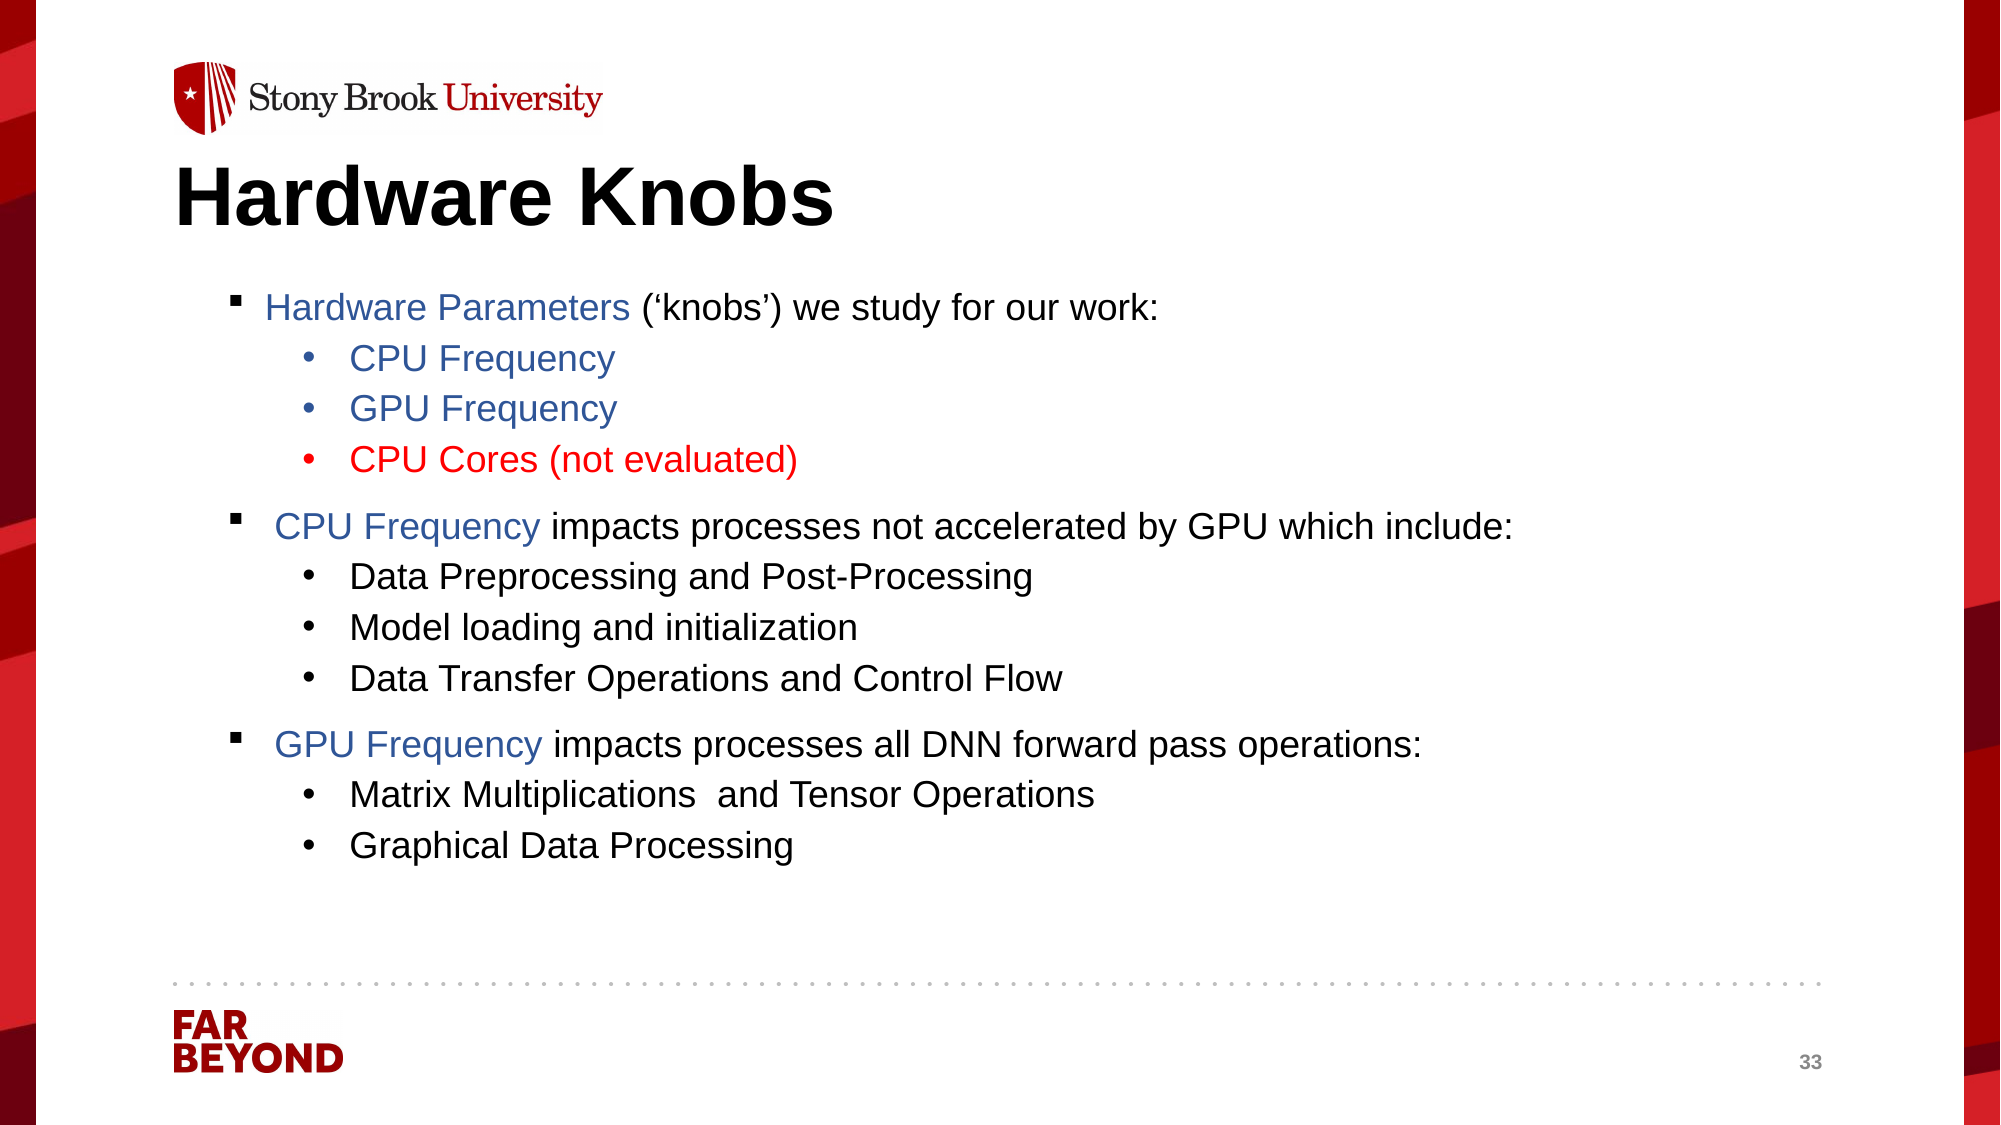

Hardware Knobs
Hardware Parameters (‘knobs’) we study for our work:
CPU Frequency
GPU Frequency
CPU Cores (not evaluated)
CPU Frequency impacts processes not accelerated by GPU which include:
Data Preprocessing and Post-Processing
Model loading and initialization
Data Transfer Operations and Control Flow
GPU Frequency impacts processes all DNN forward pass operations:
Matrix Multiplications  and Tensor Operations
Graphical Data Processing

33